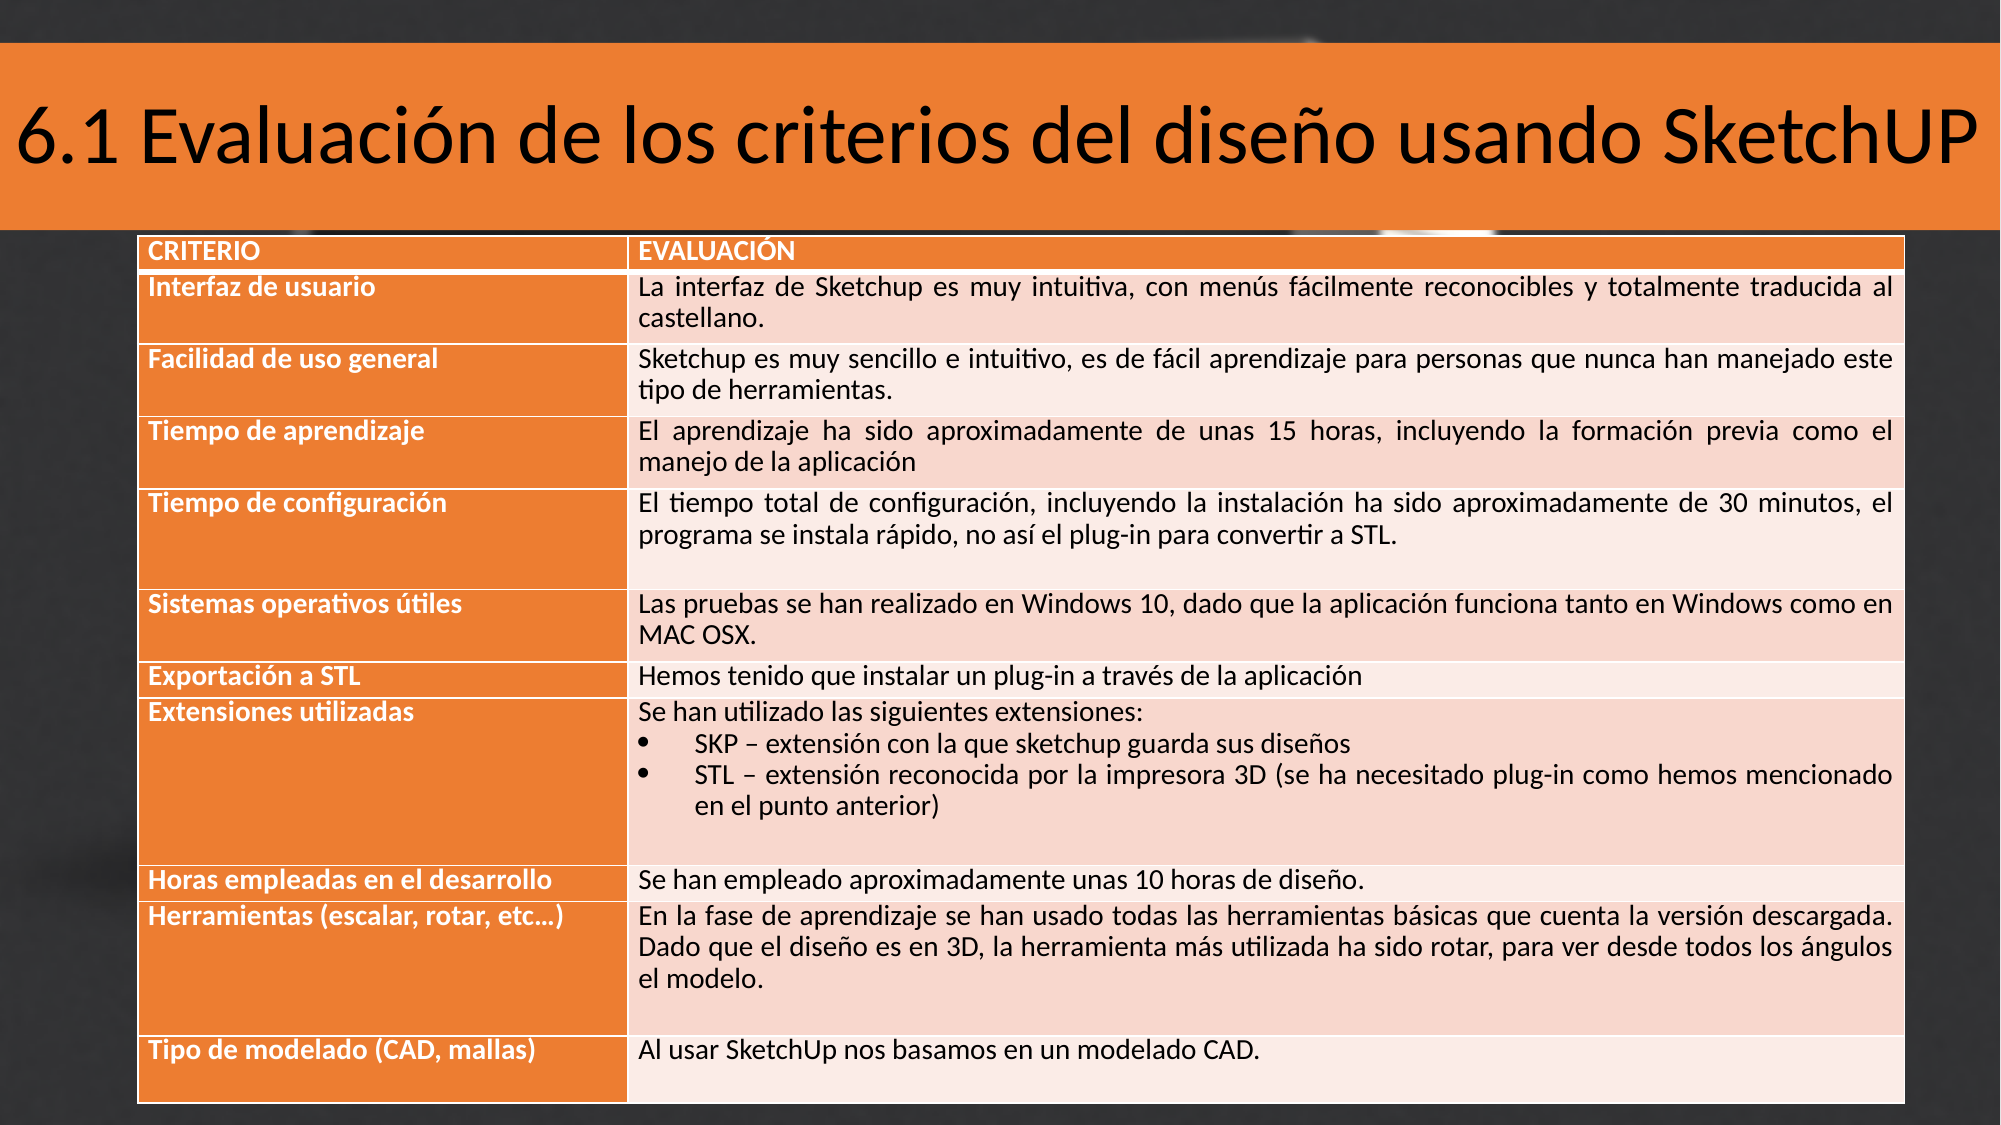

6.1 Evaluación de los criterios del diseño usando SketchUP
| CRITERIO | EVALUACIÓN |
| --- | --- |
| Interfaz de usuario | La interfaz de Sketchup es muy intuitiva, con menús fácilmente reconocibles y totalmente traducida al castellano. |
| Facilidad de uso general | Sketchup es muy sencillo e intuitivo, es de fácil aprendizaje para personas que nunca han manejado este tipo de herramientas. |
| Tiempo de aprendizaje | El aprendizaje ha sido aproximadamente de unas 15 horas, incluyendo la formación previa como el manejo de la aplicación |
| Tiempo de configuración | El tiempo total de configuración, incluyendo la instalación ha sido aproximadamente de 30 minutos, el programa se instala rápido, no así el plug-in para convertir a STL. |
| Sistemas operativos útiles | Las pruebas se han realizado en Windows 10, dado que la aplicación funciona tanto en Windows como en MAC OSX. |
| Exportación a STL | Hemos tenido que instalar un plug-in a través de la aplicación |
| Extensiones utilizadas | Se han utilizado las siguientes extensiones: SKP – extensión con la que sketchup guarda sus diseños STL – extensión reconocida por la impresora 3D (se ha necesitado plug-in como hemos mencionado en el punto anterior) |
| Horas empleadas en el desarrollo | Se han empleado aproximadamente unas 10 horas de diseño. |
| Herramientas (escalar, rotar, etc…) | En la fase de aprendizaje se han usado todas las herramientas básicas que cuenta la versión descargada. Dado que el diseño es en 3D, la herramienta más utilizada ha sido rotar, para ver desde todos los ángulos el modelo. |
| Tipo de modelado (CAD, mallas) | Al usar SketchUp nos basamos en un modelado CAD. |